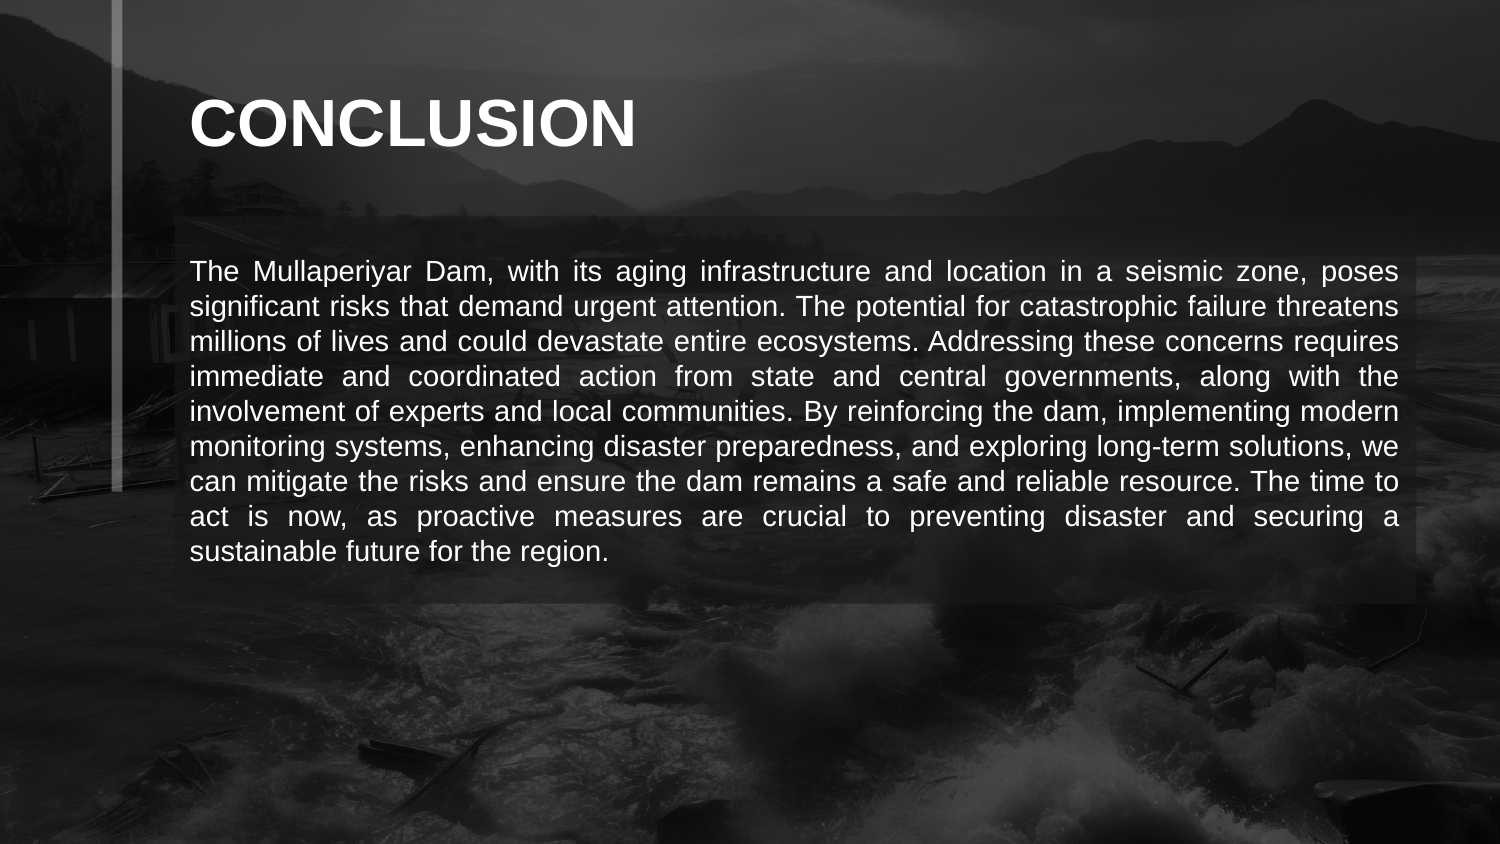

# CONCLUSION
The Mullaperiyar Dam, with its aging infrastructure and location in a seismic zone, poses significant risks that demand urgent attention. The potential for catastrophic failure threatens millions of lives and could devastate entire ecosystems. Addressing these concerns requires immediate and coordinated action from state and central governments, along with the involvement of experts and local communities. By reinforcing the dam, implementing modern monitoring systems, enhancing disaster preparedness, and exploring long-term solutions, we can mitigate the risks and ensure the dam remains a safe and reliable resource. The time to act is now, as proactive measures are crucial to preventing disaster and securing a sustainable future for the region.